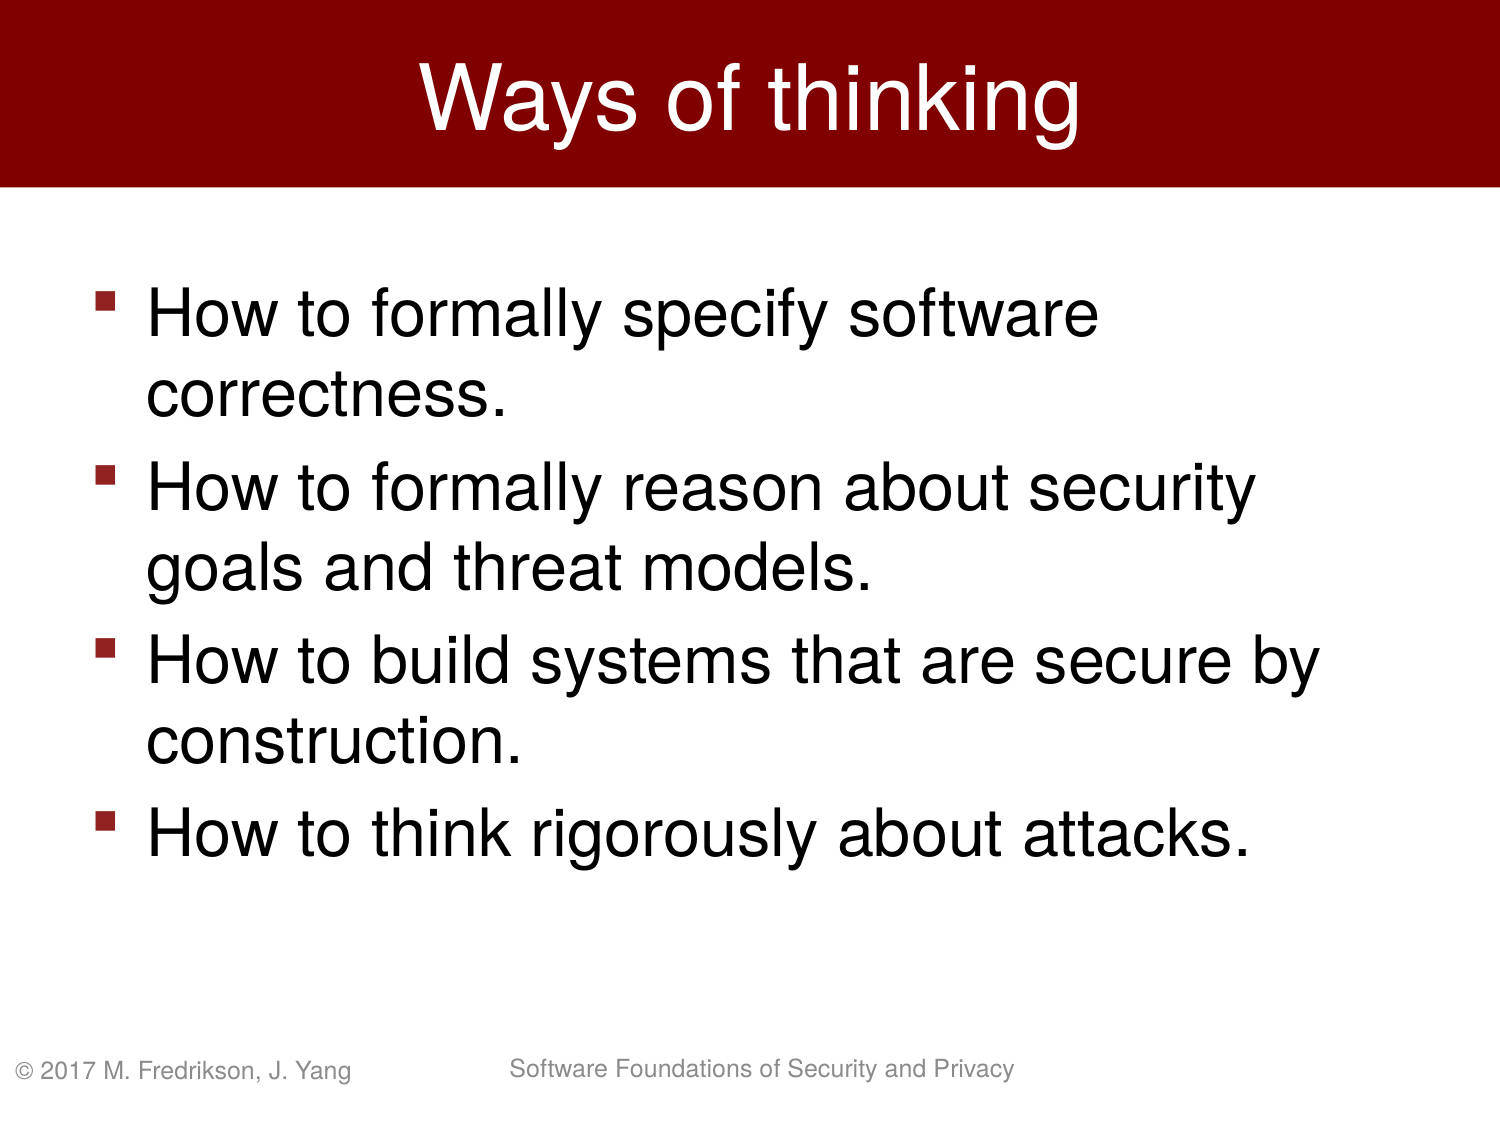

# Ways of thinking
How to formally specify software correctness.
How to formally reason about security goals and threat models.
How to build systems that are secure by construction.
How to think rigorously about attacks.
© 2017 M. Fredrikson, J. Yang